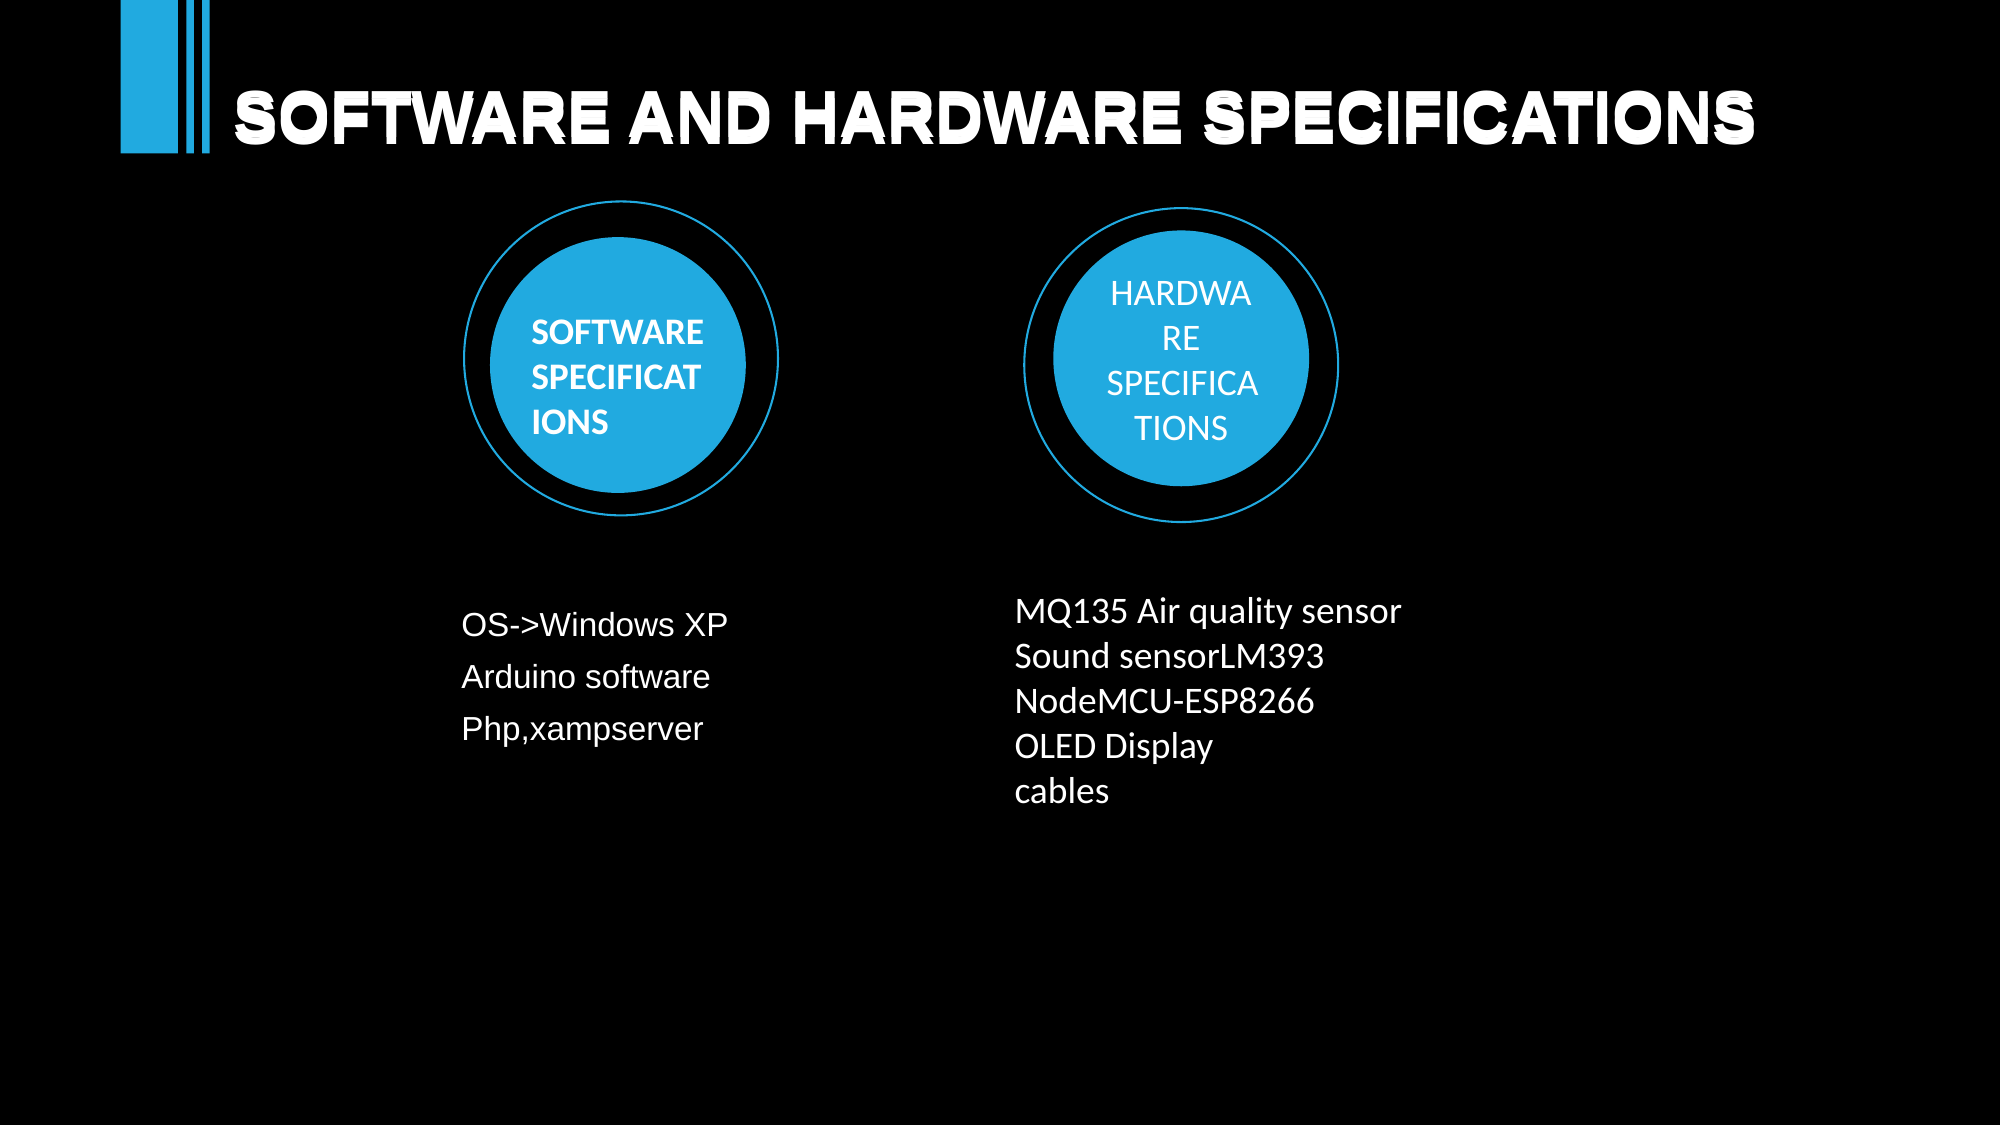

SOFTWARE AND HARDWARE SPECIFICATIONS

SOFTWARE AND HARDWARE SPECIFICATIONS

HARDWARE SPECIFICATIONS

SOFTWARE SPECIFICATIONS
MQ135 Air quality sensor
Sound sensorLM393
NodeMCU-ESP8266
OLED Display
cables
OS->Windows XP
Arduino software
Php,xampserver